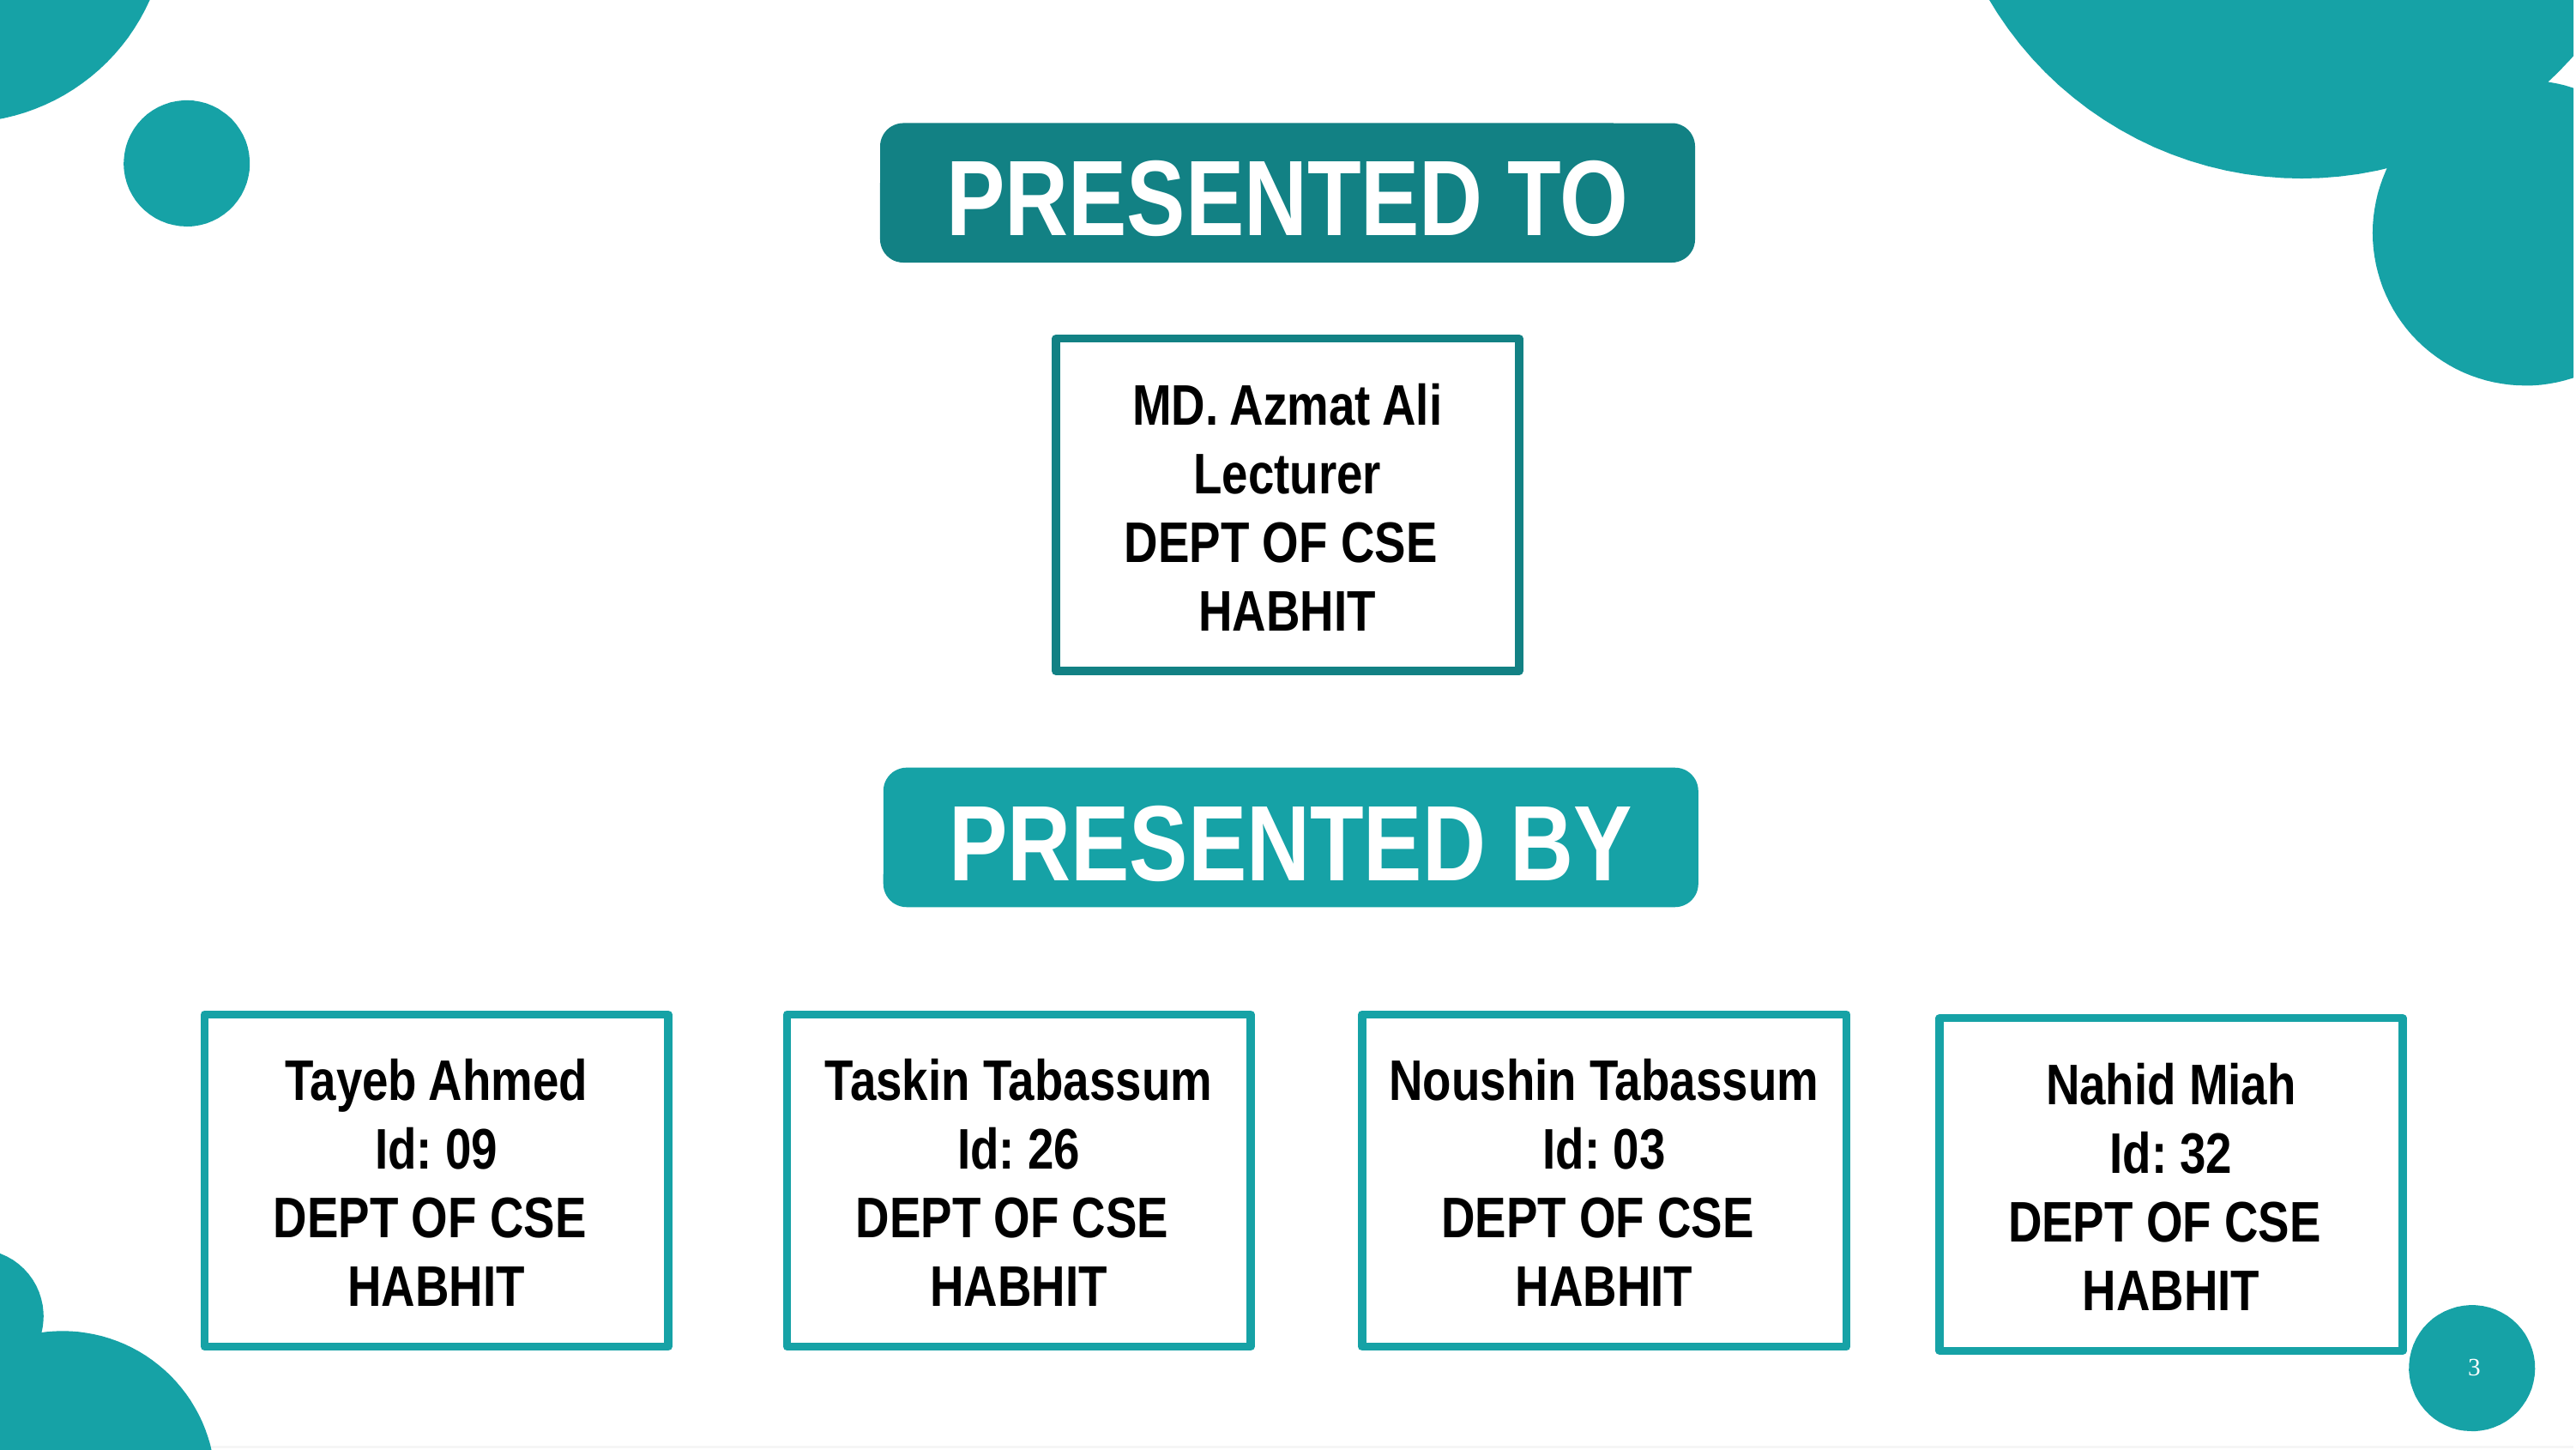

PRESENTED TO
MD. Azmat Ali
Lecturer
DEPT OF CSE
HABHIT
PRESENTED BY
Tayeb Ahmed
Id: 09
DEPT OF CSE
HABHIT
Taskin Tabassum
Id: 26
DEPT OF CSE
HABHIT
Noushin Tabassum
Id: 03
DEPT OF CSE
HABHIT
Nahid Miah
Id: 32
DEPT OF CSE
HABHIT

3